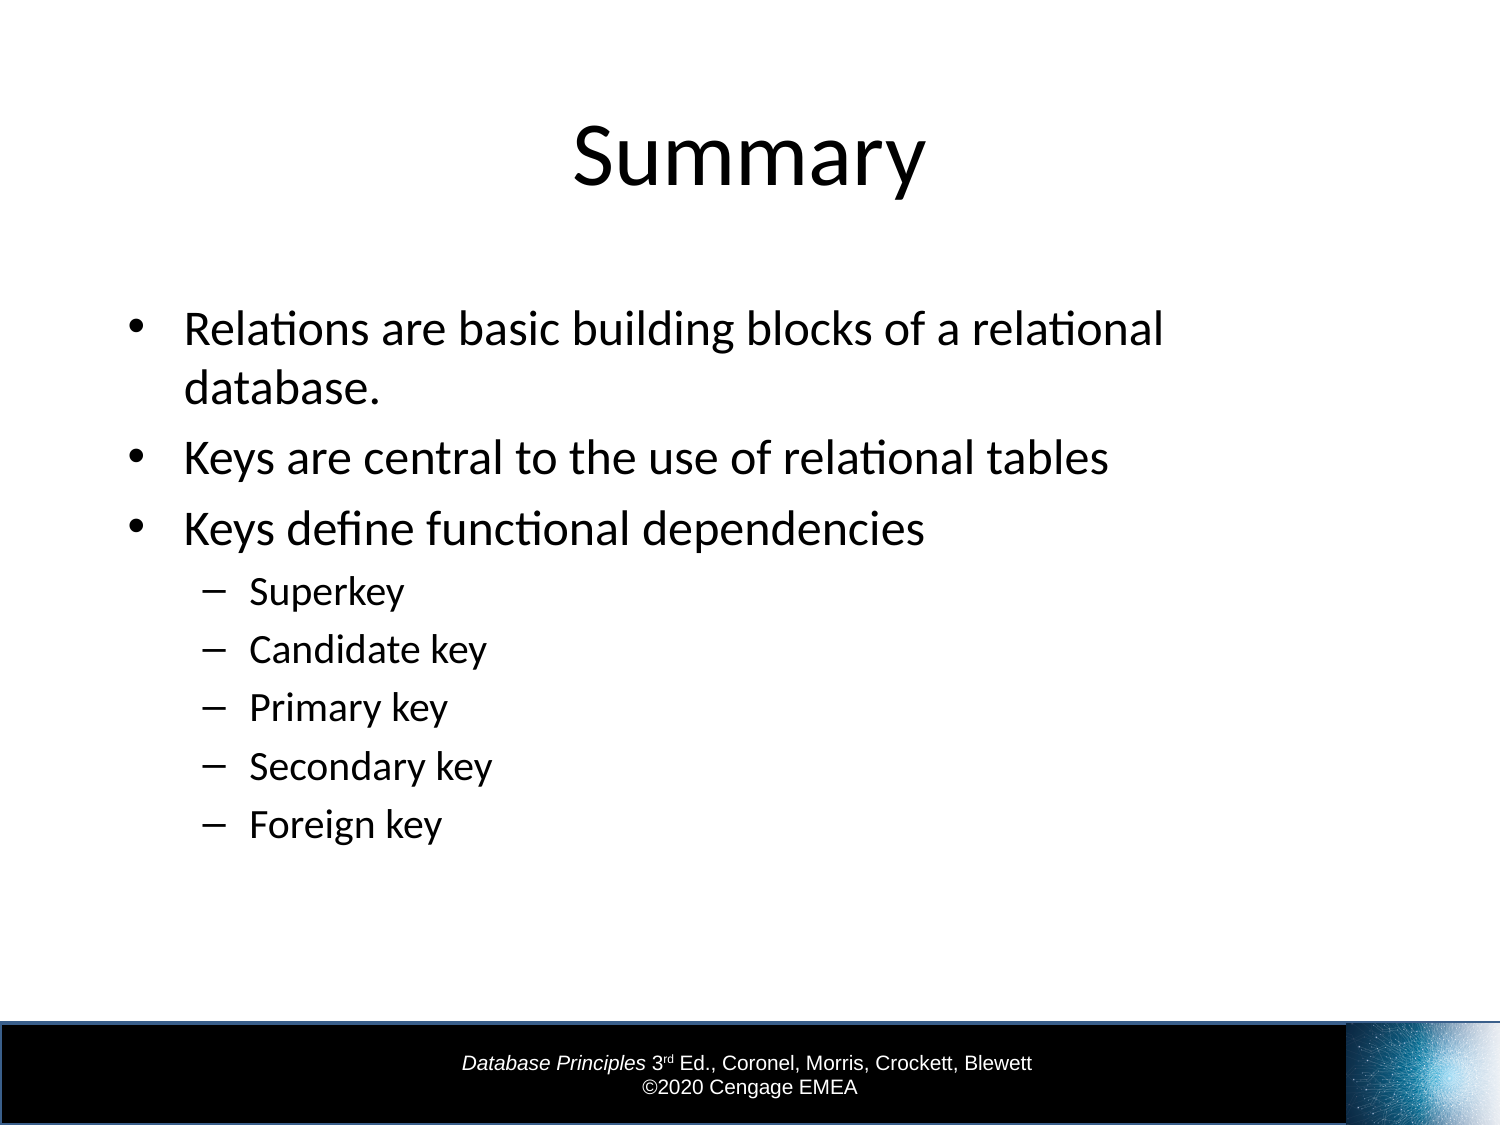

# Summary
Relations are basic building blocks of a relational database.
Keys are central to the use of relational tables
Keys define functional dependencies
Superkey
Candidate key
Primary key
Secondary key
Foreign key